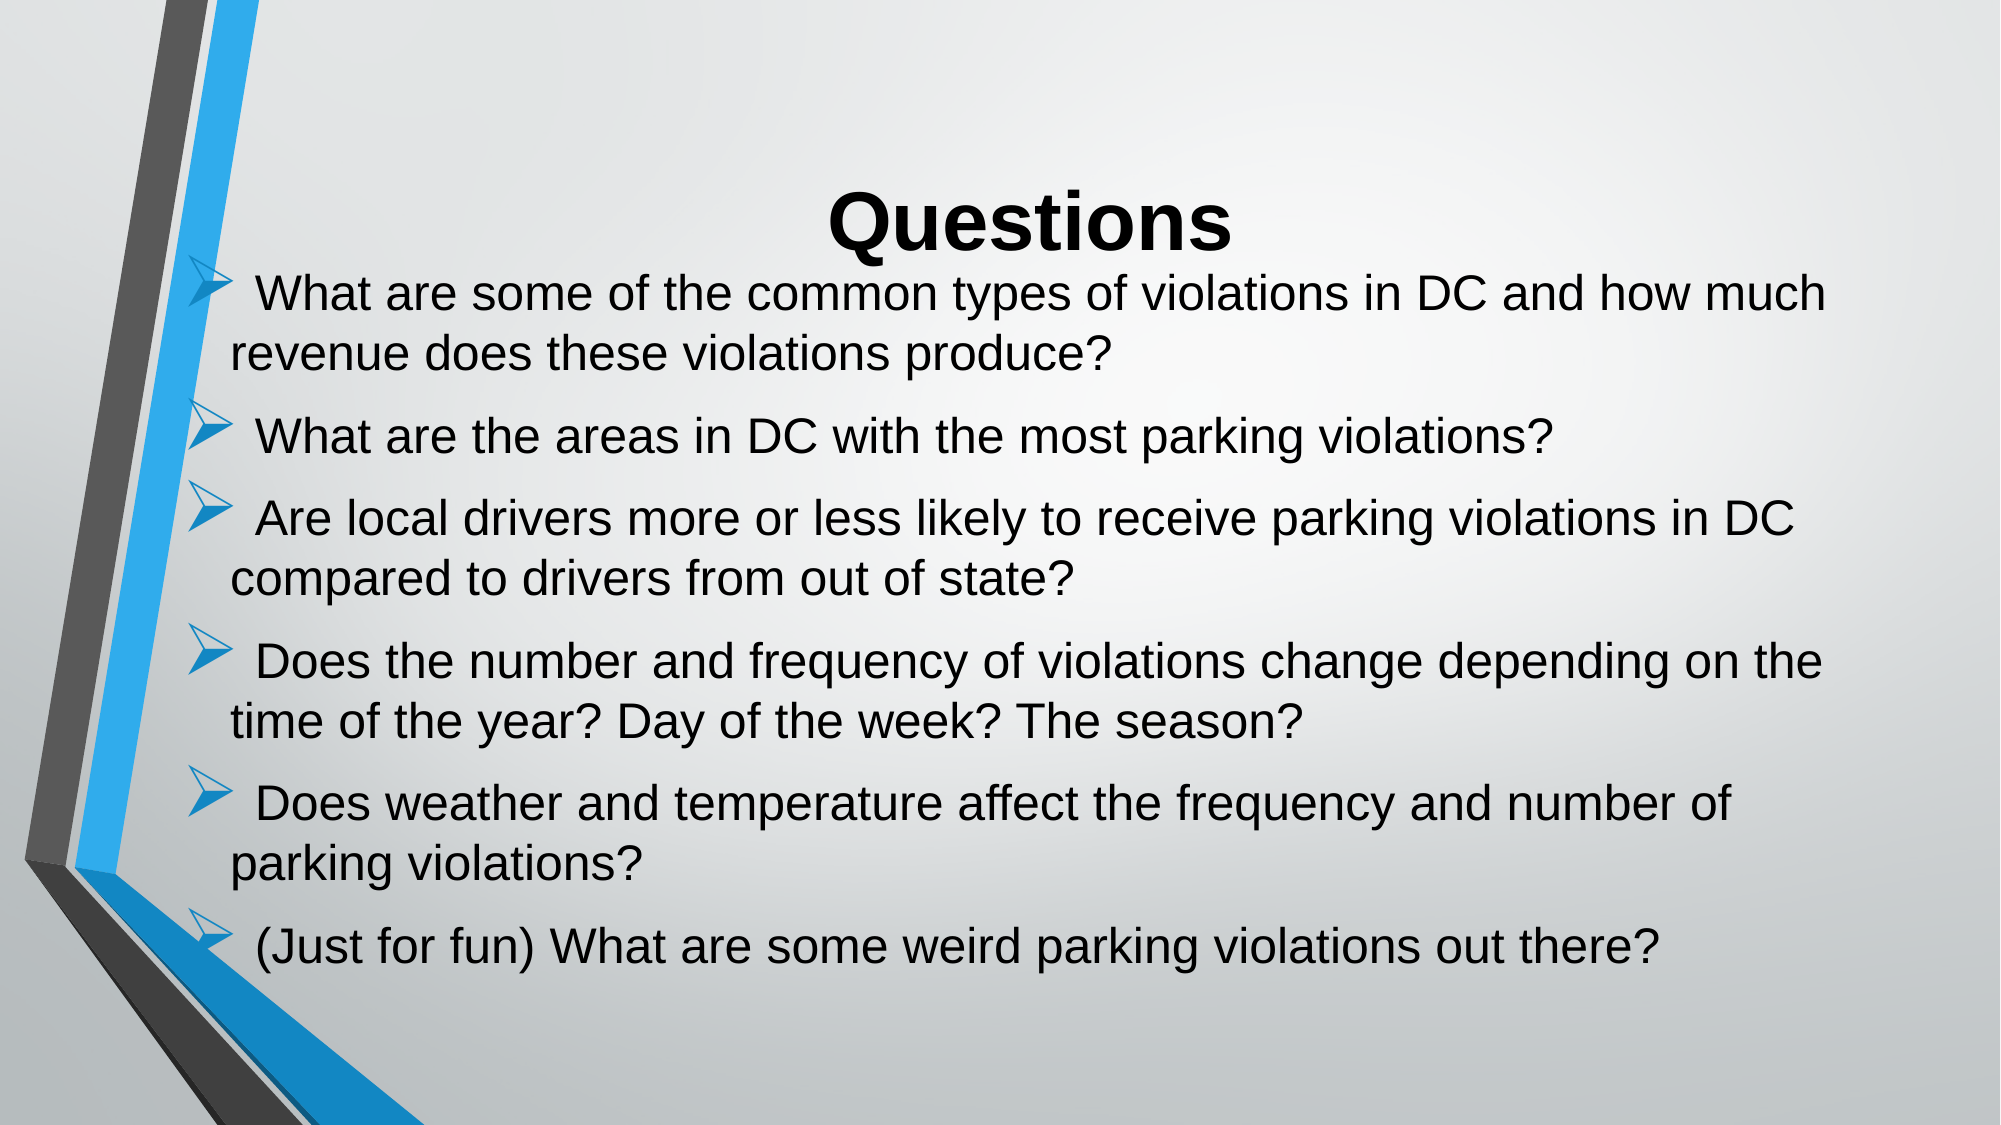

# Questions
 What are some of the common types of violations in DC and how much revenue does these violations produce?
 What are the areas in DC with the most parking violations?
 Are local drivers more or less likely to receive parking violations in DC compared to drivers from out of state?
 Does the number and frequency of violations change depending on the time of the year? Day of the week? The season?
 Does weather and temperature affect the frequency and number of parking violations?
 (Just for fun) What are some weird parking violations out there?